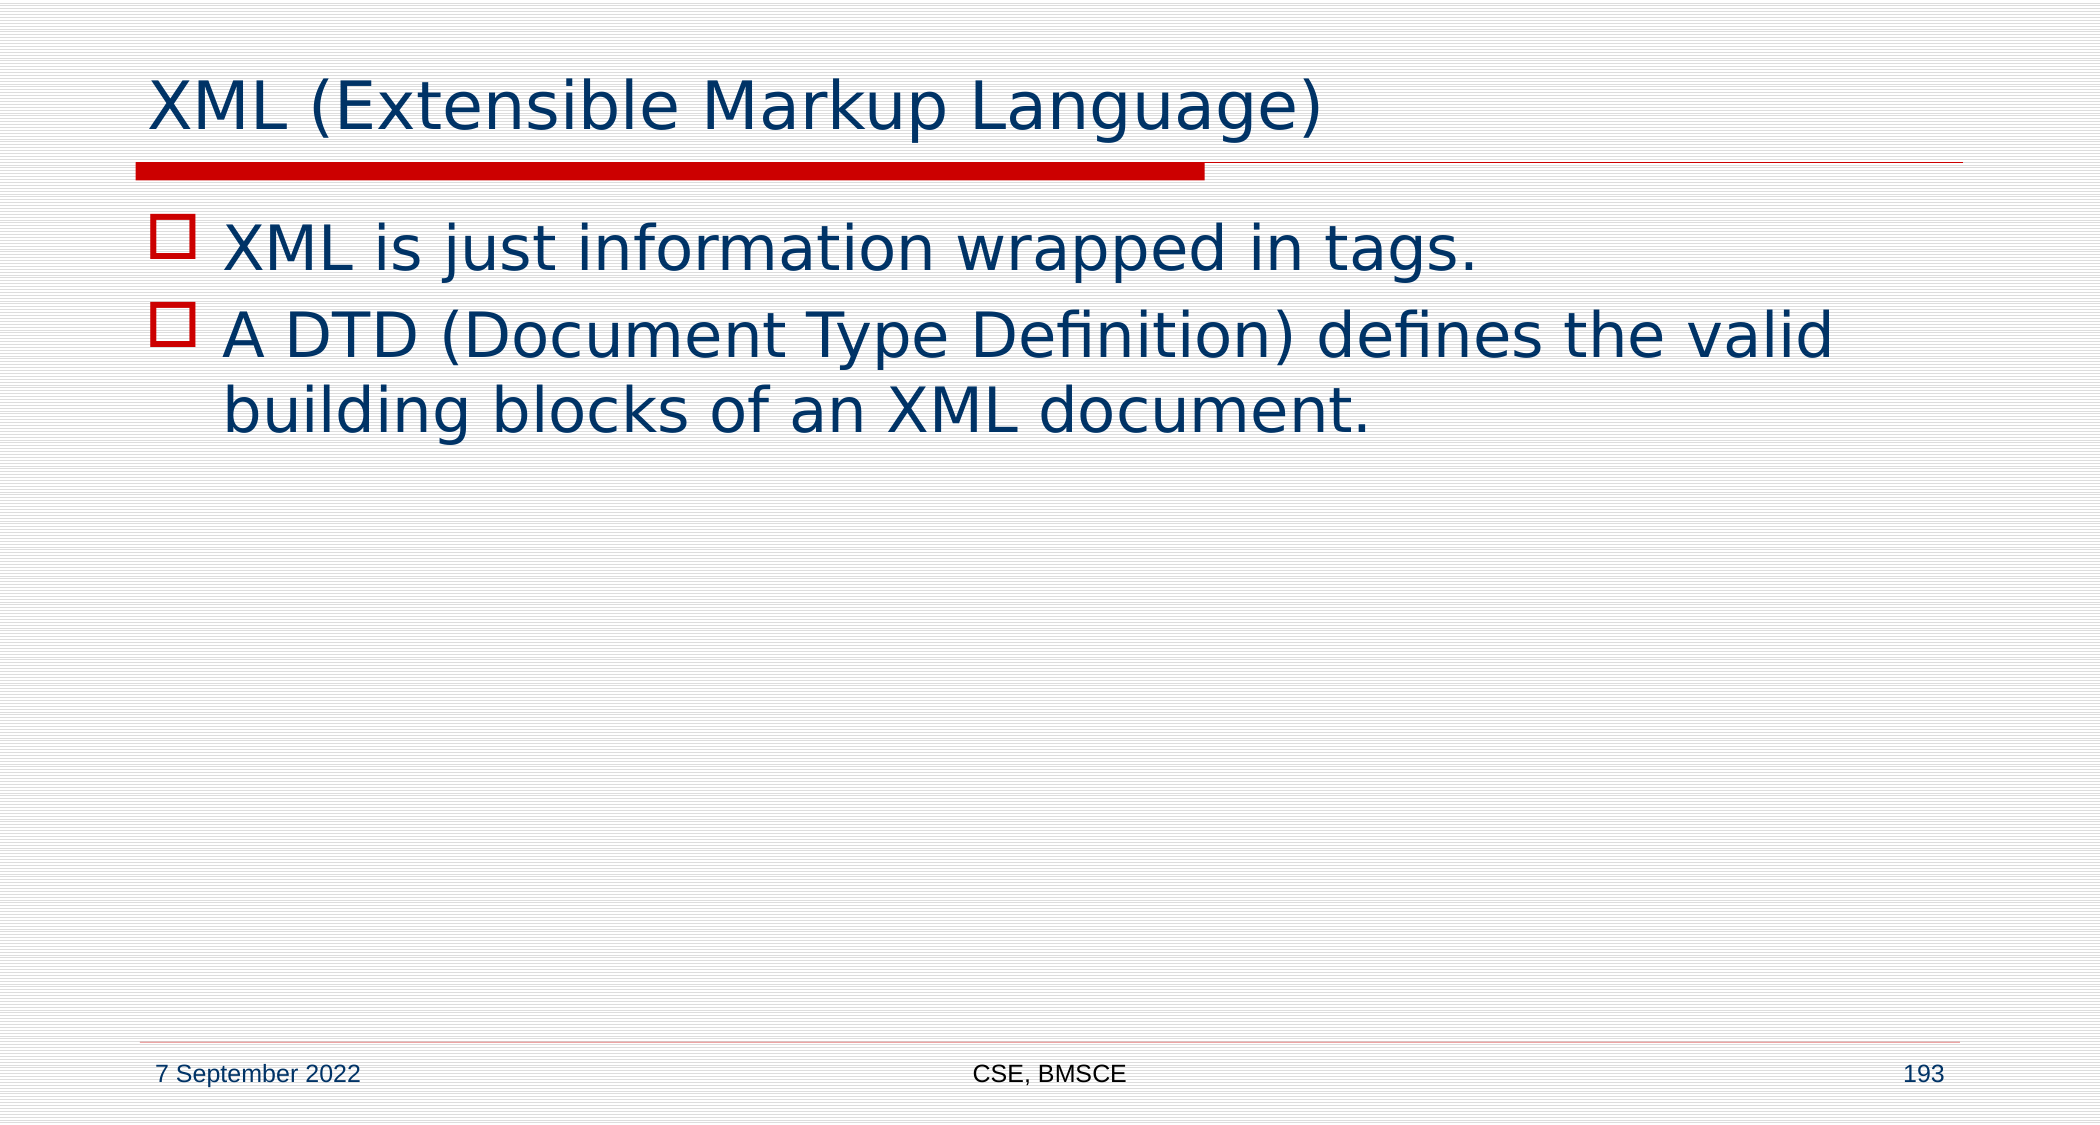

# XML (Extensible Markup Language)
XML is just information wrapped in tags.
A DTD (Document Type Definition) defines the valid building blocks of an XML document.
CSE, BMSCE
193
7 September 2022